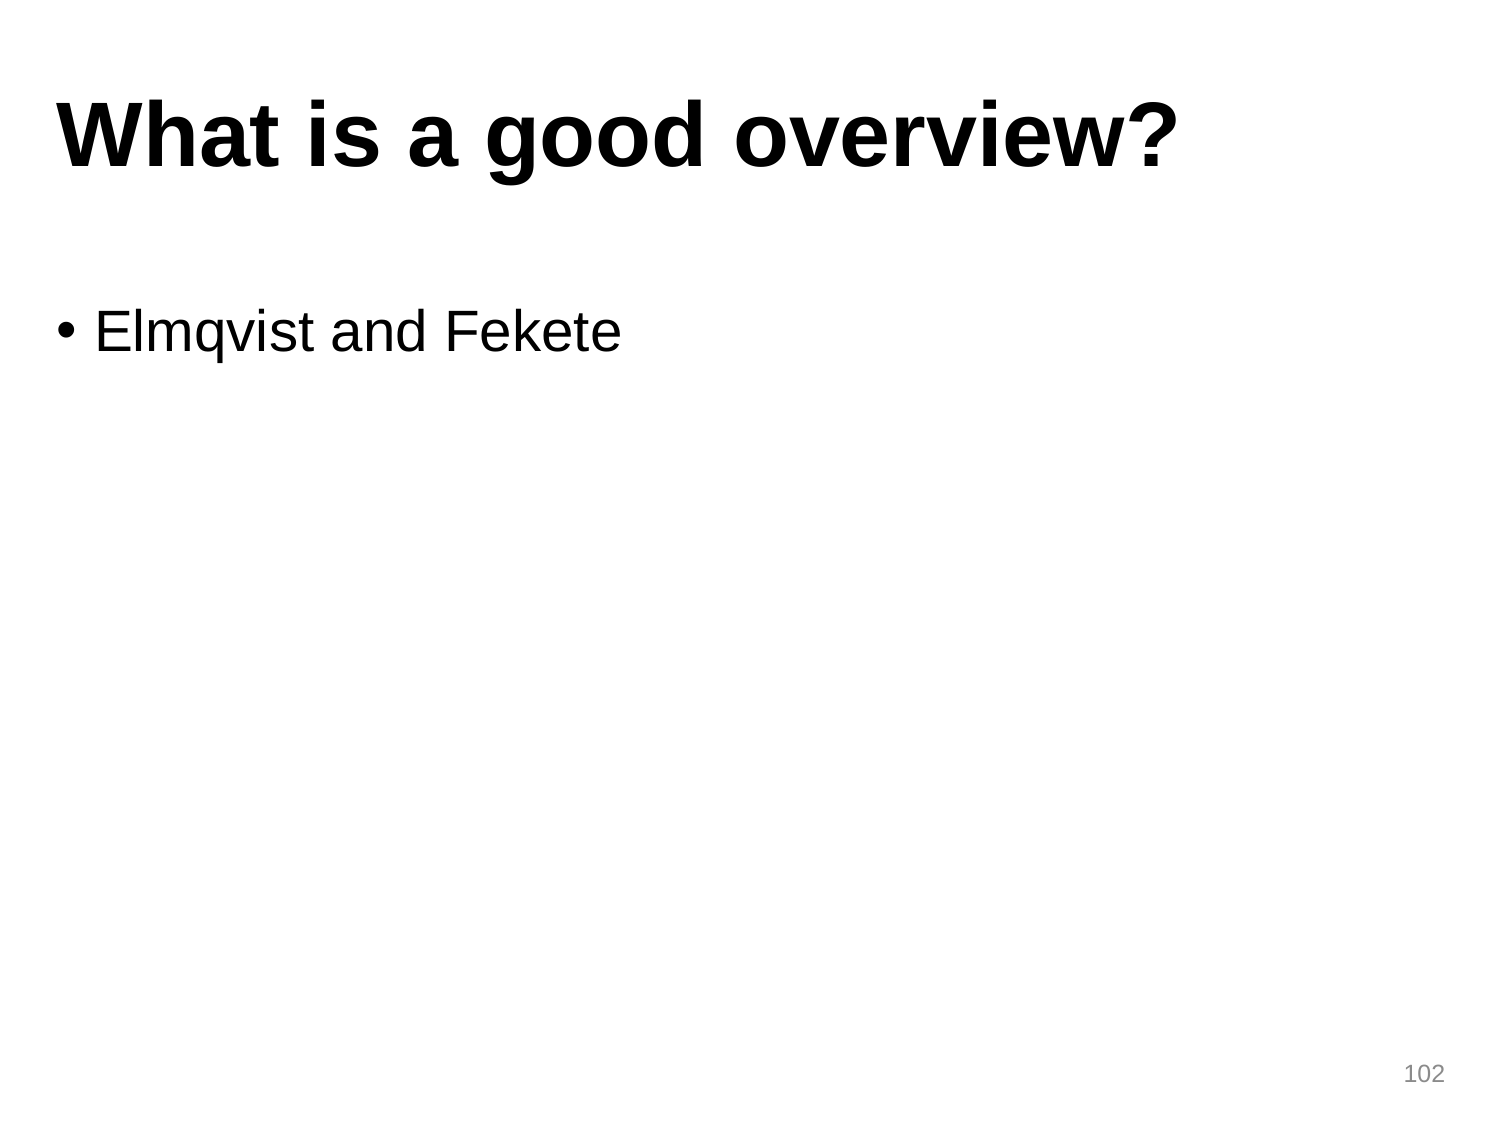

# What is a good overview?
Elmqvist and Fekete
102